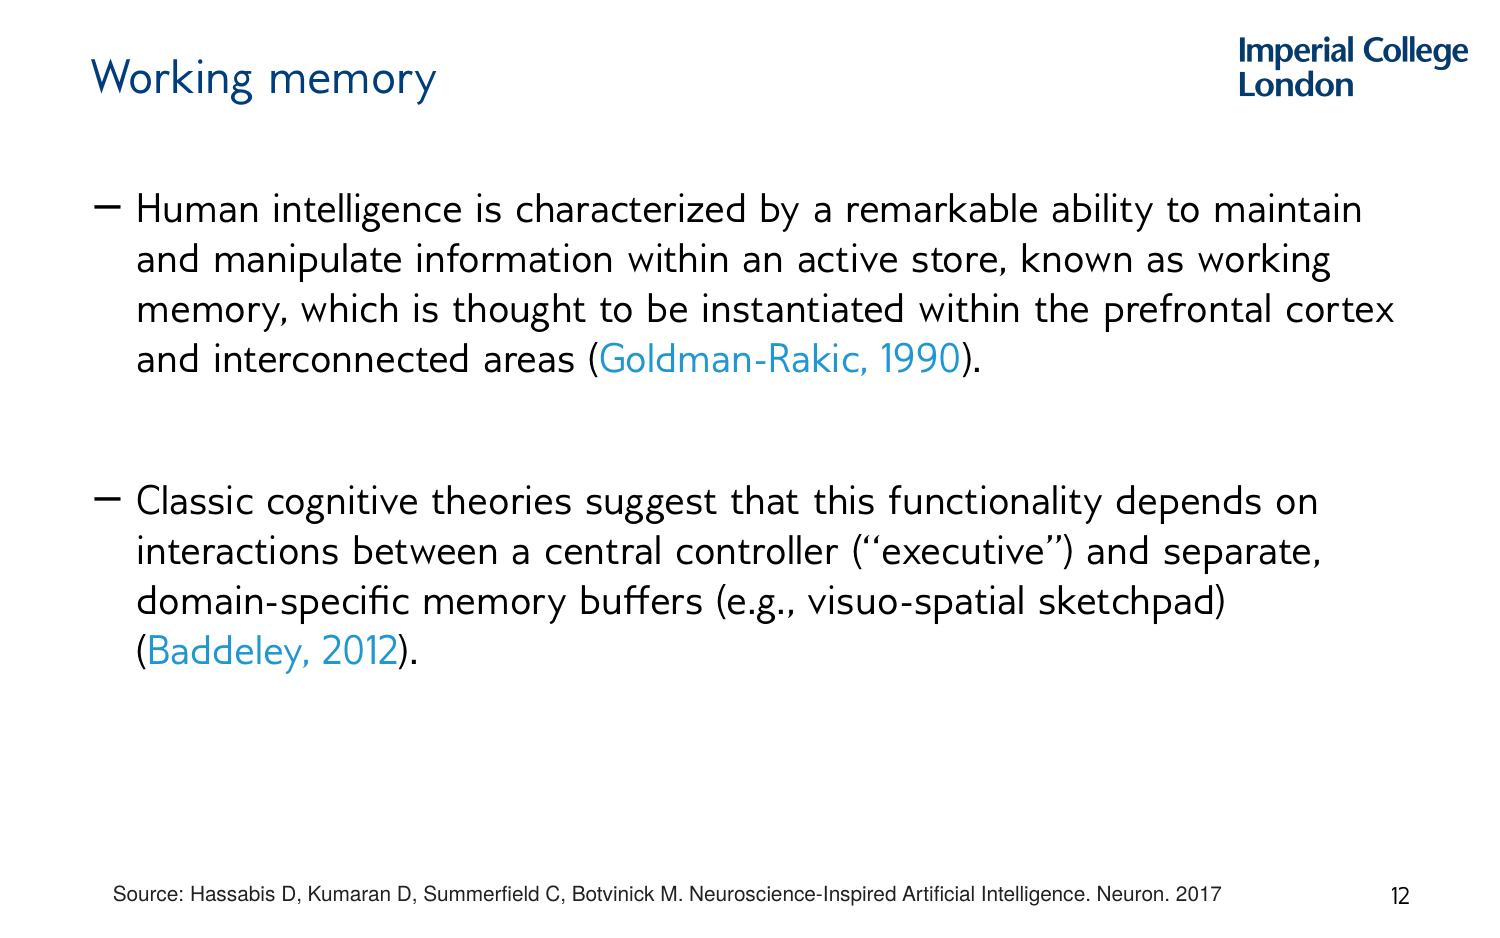

# Working memory
Human intelligence is characterized by a remarkable ability to maintain and manipulate information within an active store, known as working memory, which is thought to be instantiated within the prefrontal cortex and interconnected areas (Goldman-Rakic, 1990).

Classic cognitive theories suggest that this functionality depends on interactions between a central controller (‘‘executive’’) and separate, domain-specific memory buffers (e.g., visuo-spatial sketchpad) (Baddeley, 2012).

12
Source: Hassabis D, Kumaran D, Summerfield C, Botvinick M. Neuroscience-Inspired Artificial Intelligence. Neuron. 2017